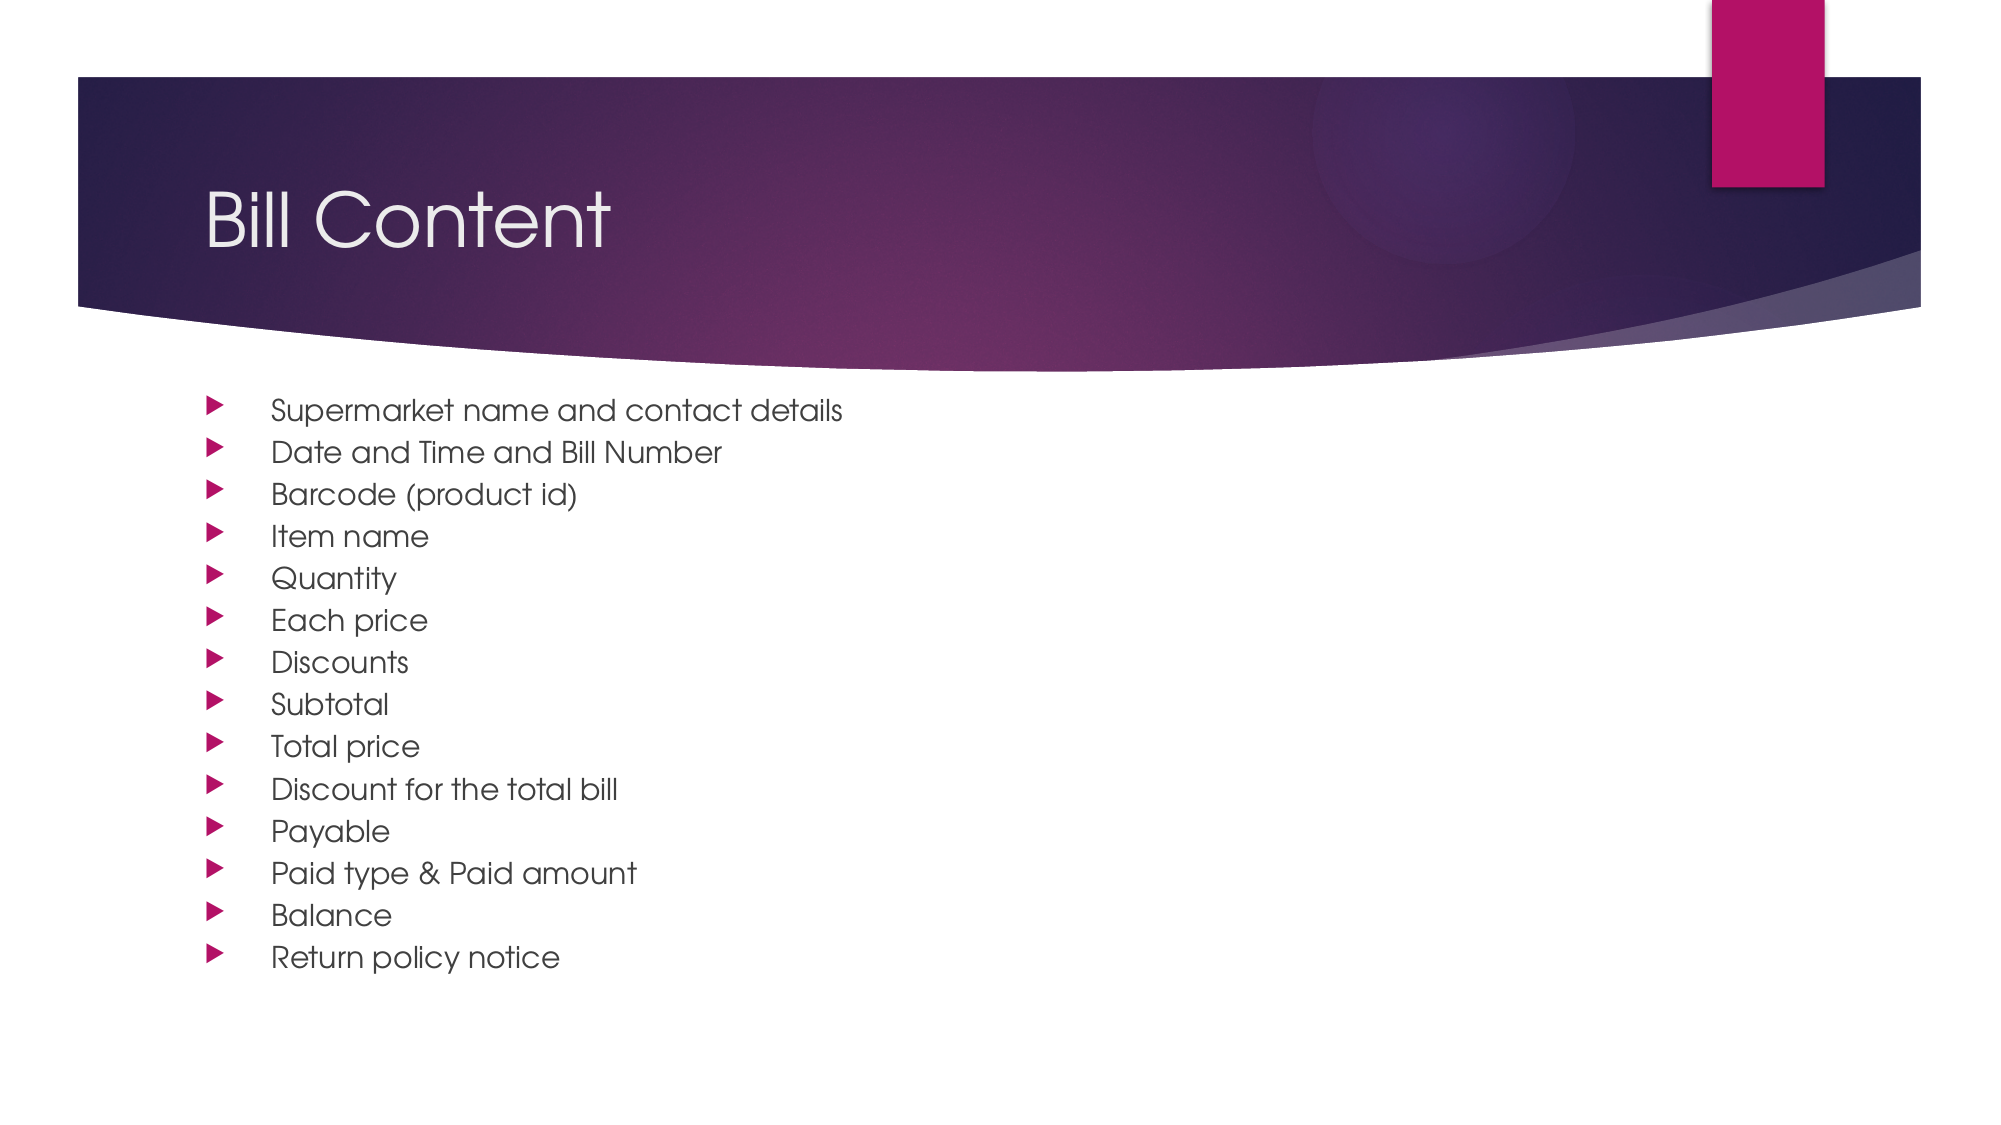

# Bill Content
Supermarket name and contact details
Date and Time and Bill Number
Barcode (product id)
Item name
Quantity
Each price
Discounts
Subtotal
Total price
Discount for the total bill
Payable
Paid type & Paid amount
Balance
Return policy notice